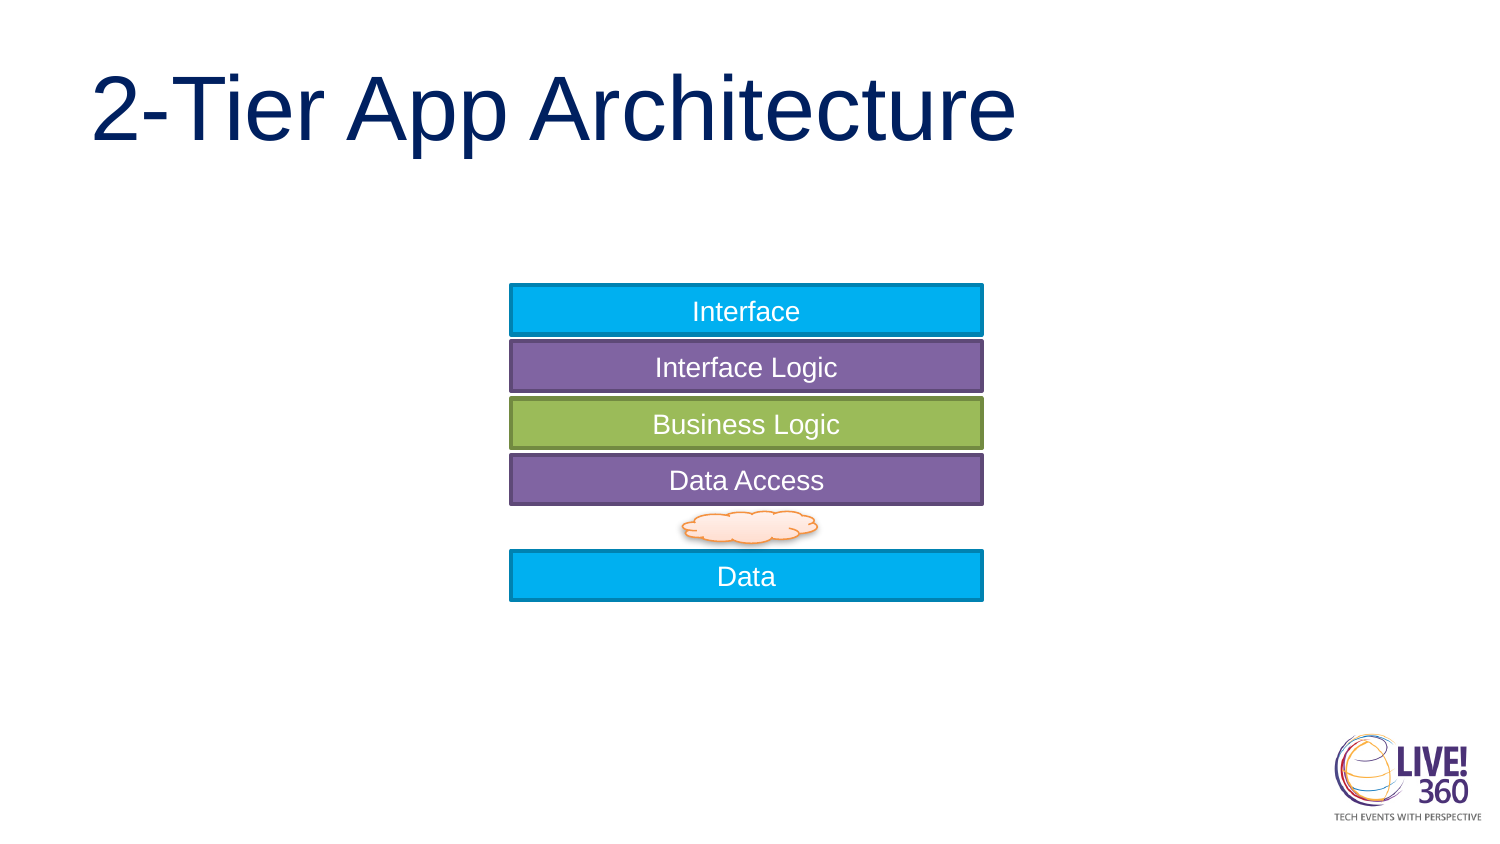

# 2-Tier App Architecture
Interface
Interface Logic
Business Logic
Data Access

Data